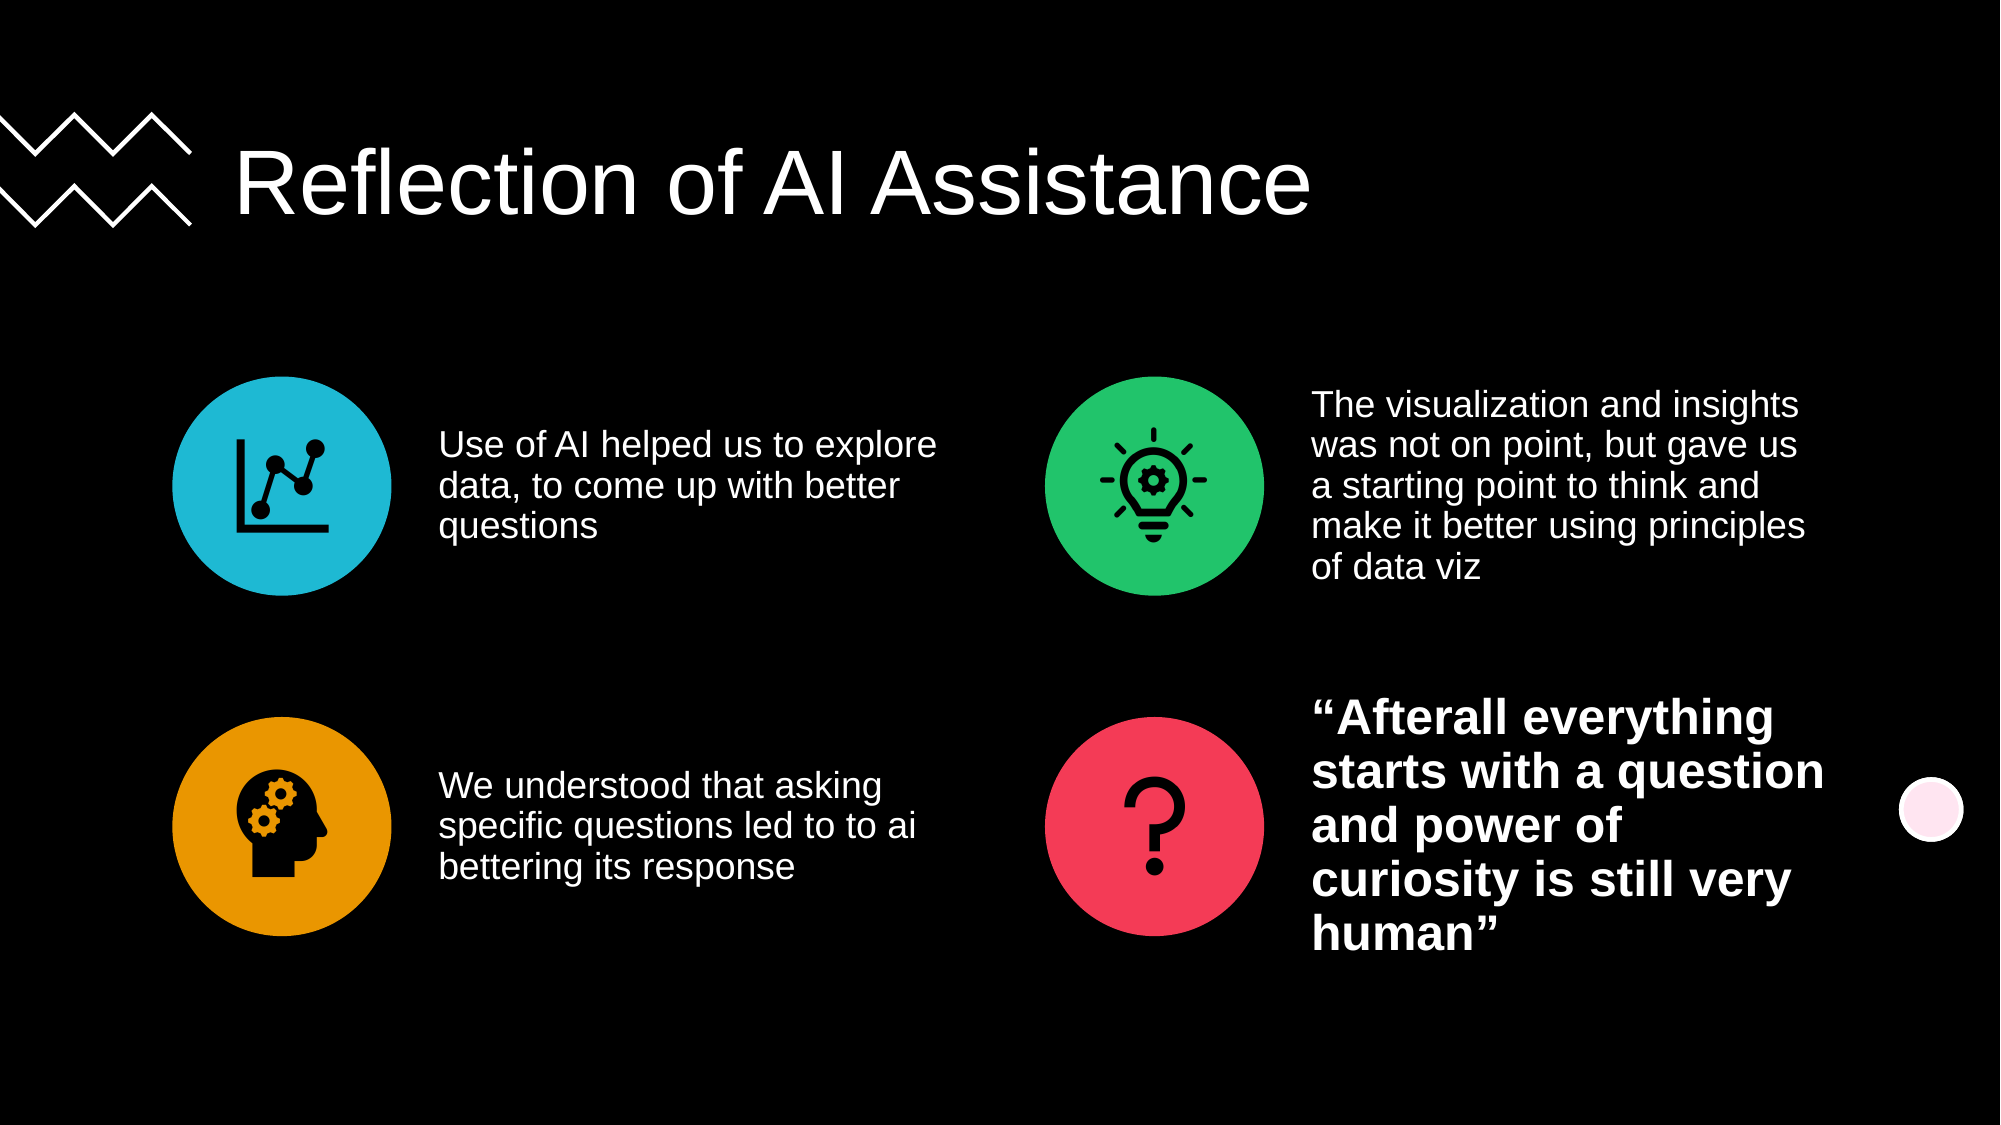

# Reflection of AI Assistance

Use of AI helped us to explore data, to come up with better questions
The visualization and insights was not on point, but gave us a starting point to think and make it better using principles of data viz
We understood that asking specific questions led to to ai bettering its response
“Afterall everything starts with a question and power of curiosity is still very human”